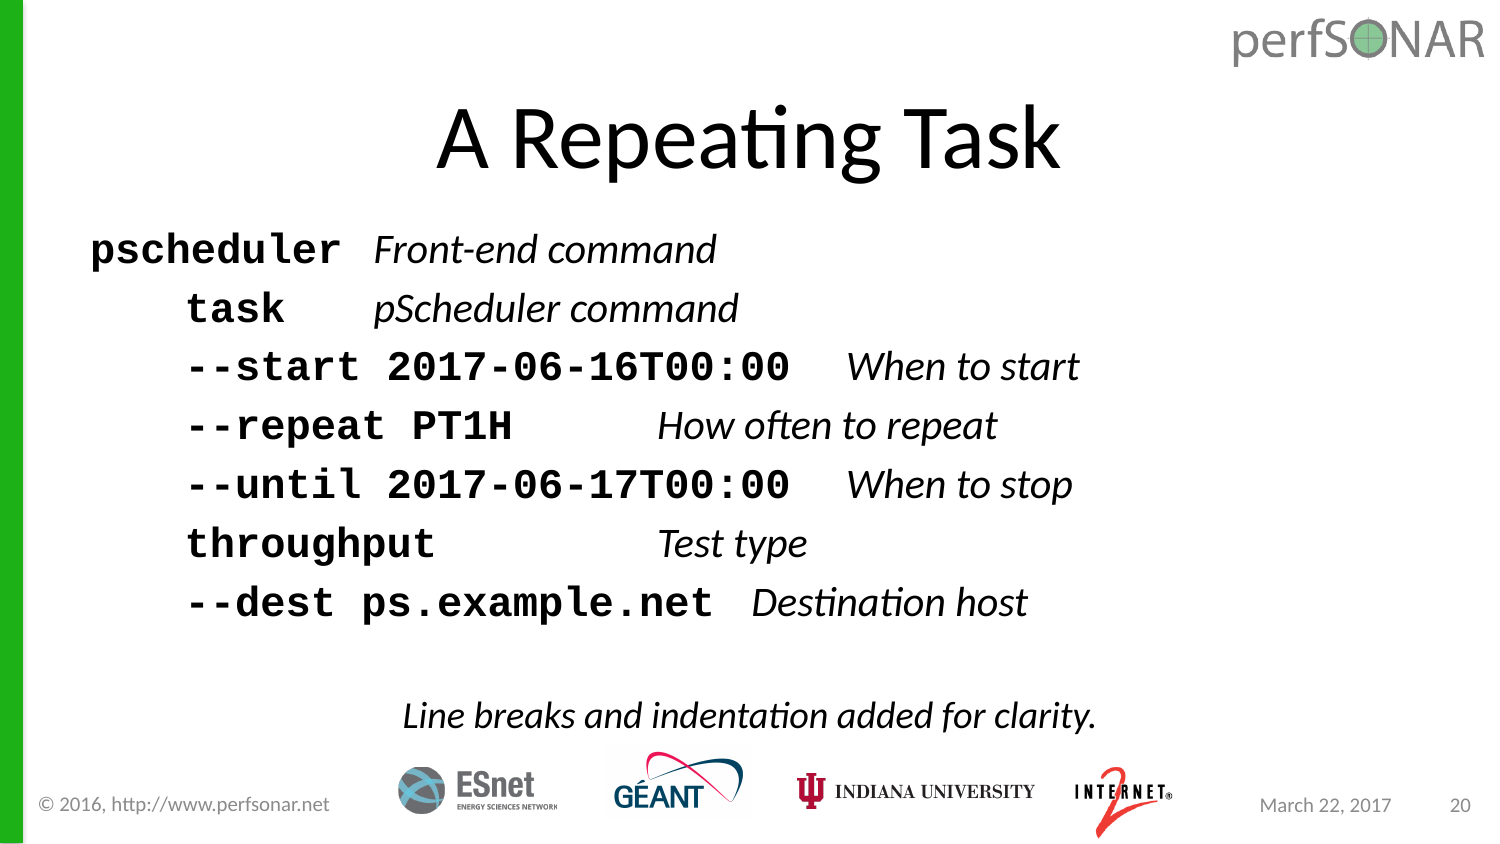

# A Repeating Task
pscheduler								Front-end command
	task									pScheduler command
	--start 2017-06-16T00:00		When to start
	--repeat PT1H						How often to repeat
	--until 2017-06-17T00:00		When to stop
	throughput	 						Test type
	--dest ps.example.net			Destination host

Line breaks and indentation added for clarity.

© 2016, http://www.perfsonar.net
March 22, 2017
20